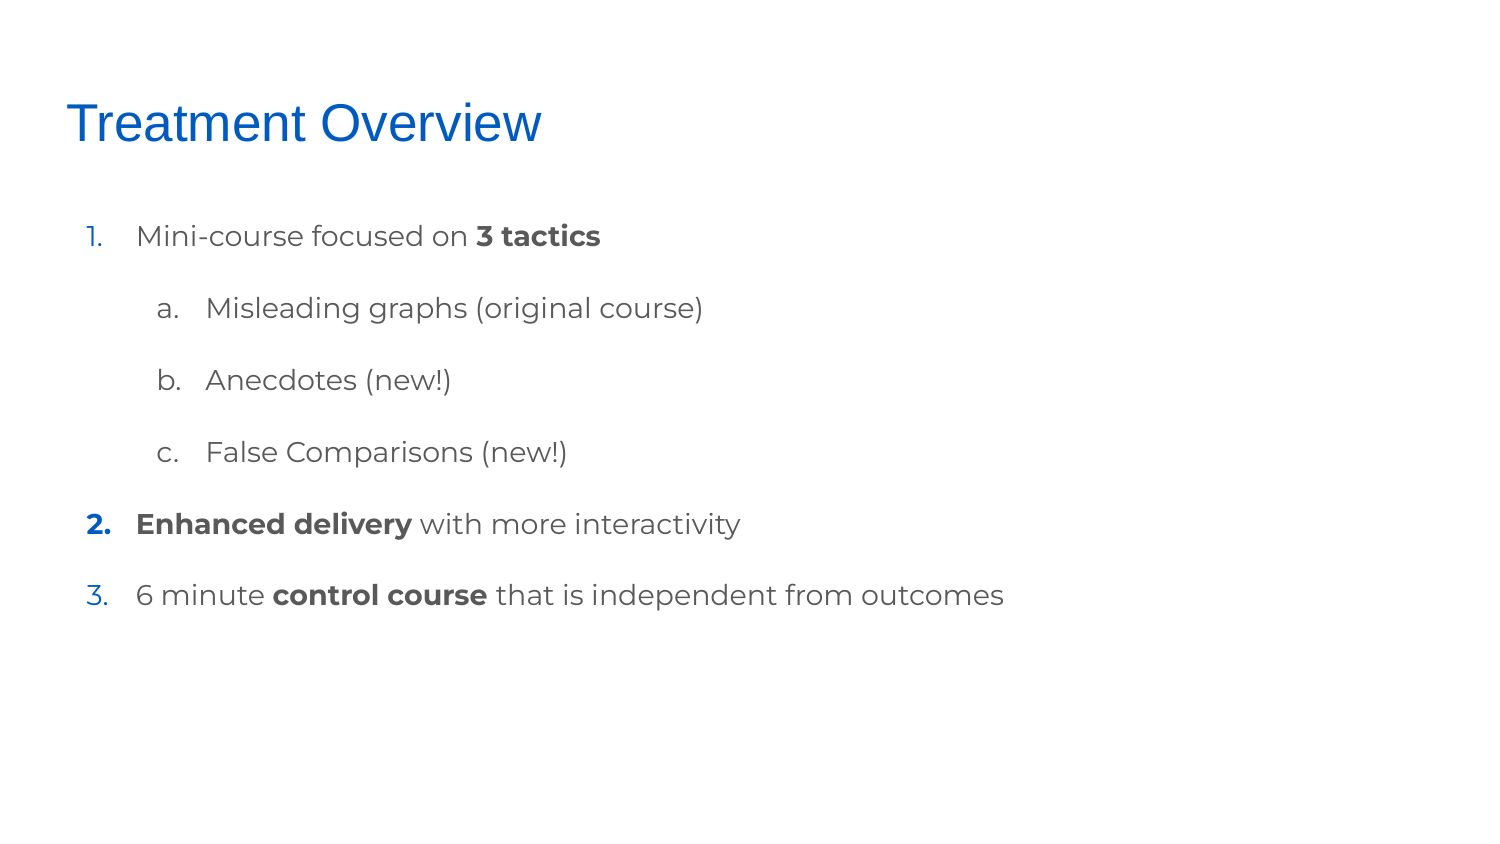

# Treatment Overview
Mini-course focused on 3 tactics
Misleading graphs (original course)
Anecdotes (new!)
False Comparisons (new!)
Enhanced delivery with more interactivity
6 minute control course that is independent from outcomes